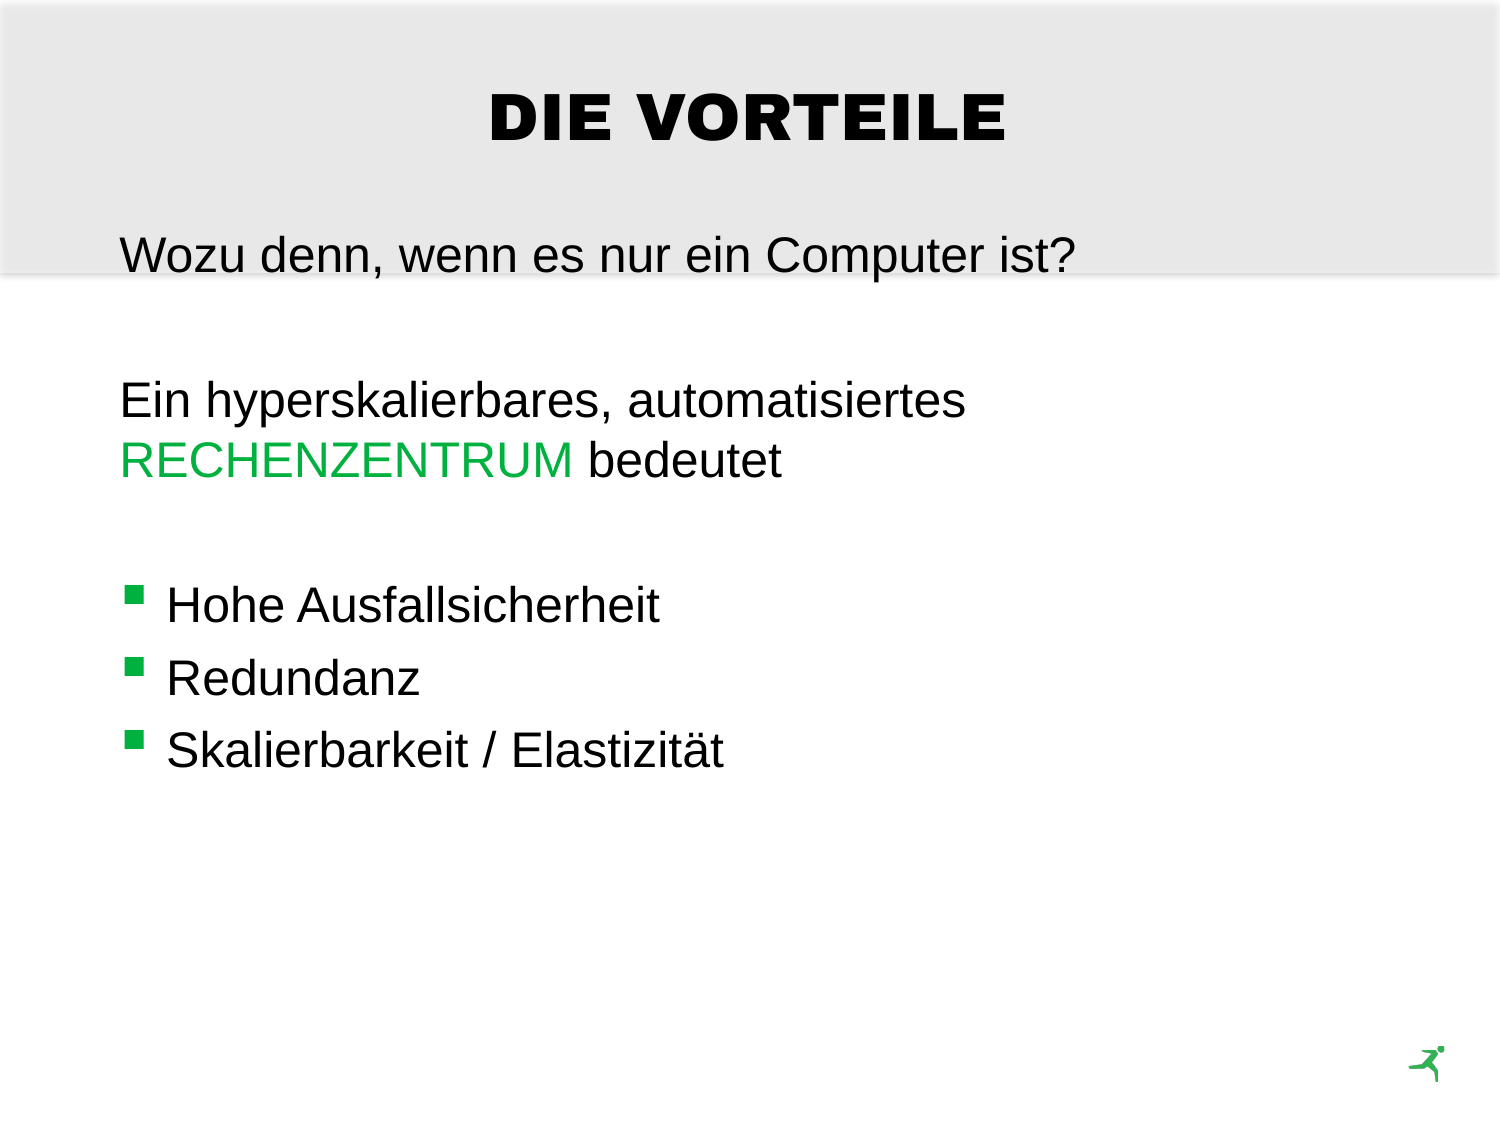

# Die vorteile
Wozu denn, wenn es nur ein Computer ist?

Ein hyperskalierbares, automatisiertes RECHENZENTRUM bedeutet

Hohe Ausfallsicherheit
Redundanz
Skalierbarkeit / Elastizität